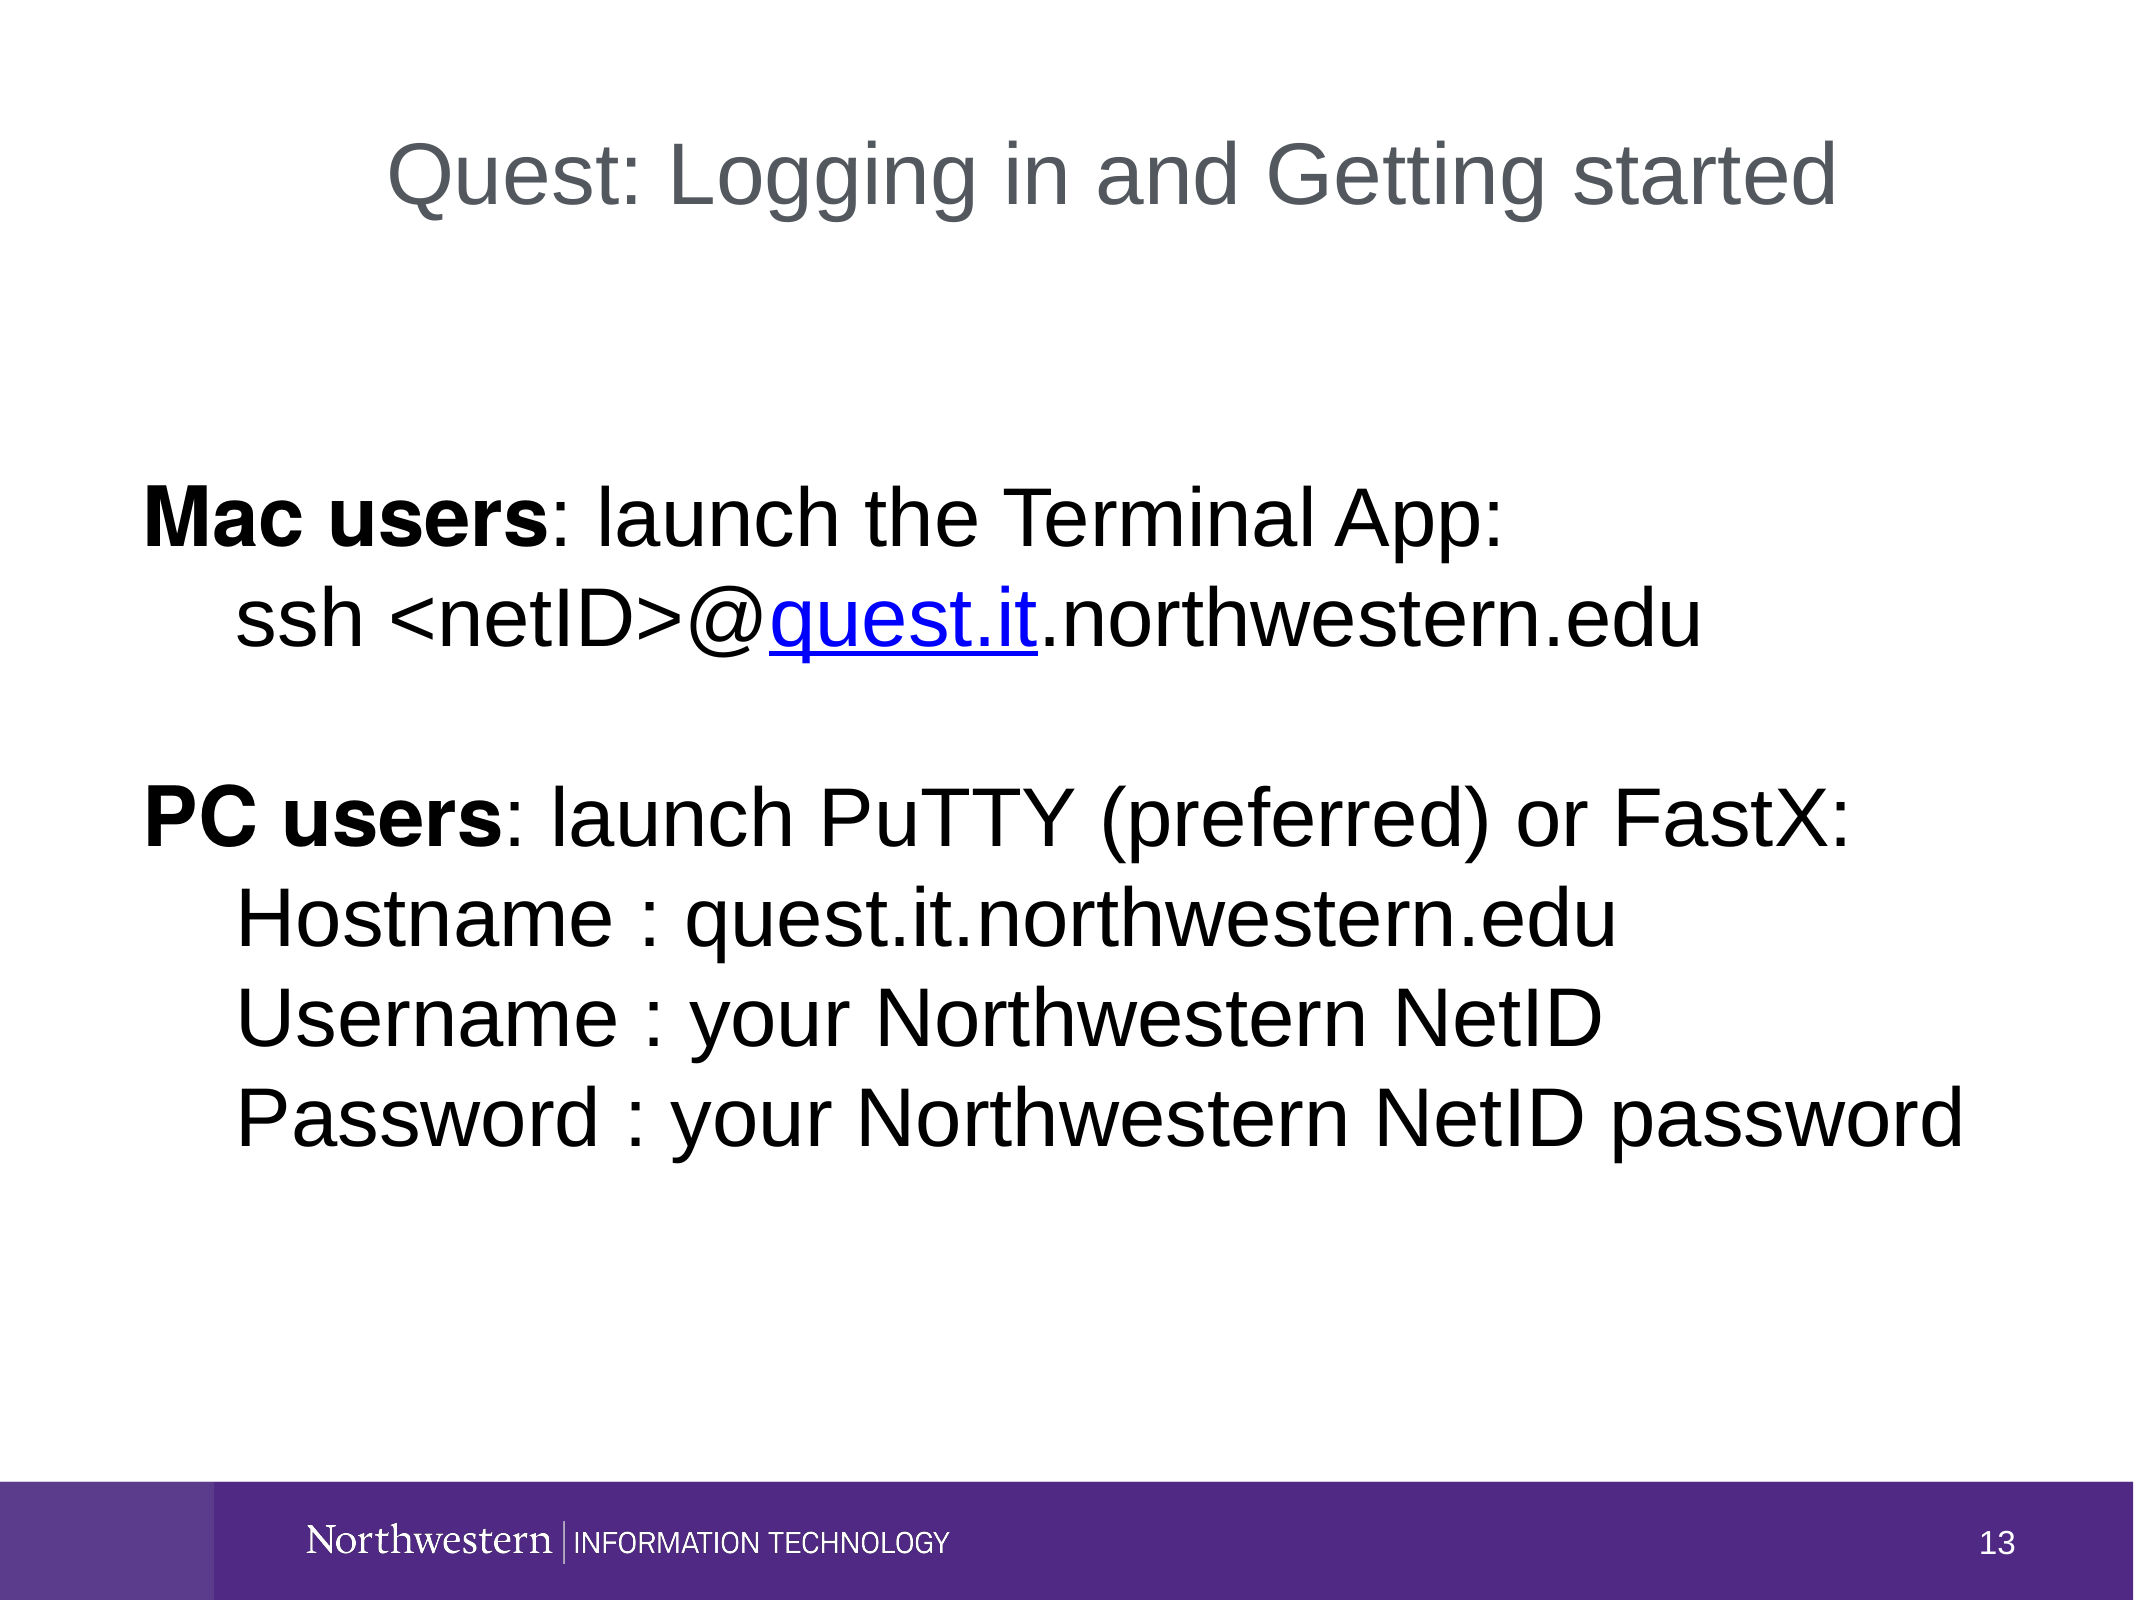

Quest: Logging in and Getting started
Mac users: launch the Terminal App:
    ssh <netID>@quest.it.northwestern.edu

PC users: launch PuTTY (preferred) or FastX:
    Hostname : quest.it.northwestern.edu
    Username : your Northwestern NetID
    Password : your Northwestern NetID password
13